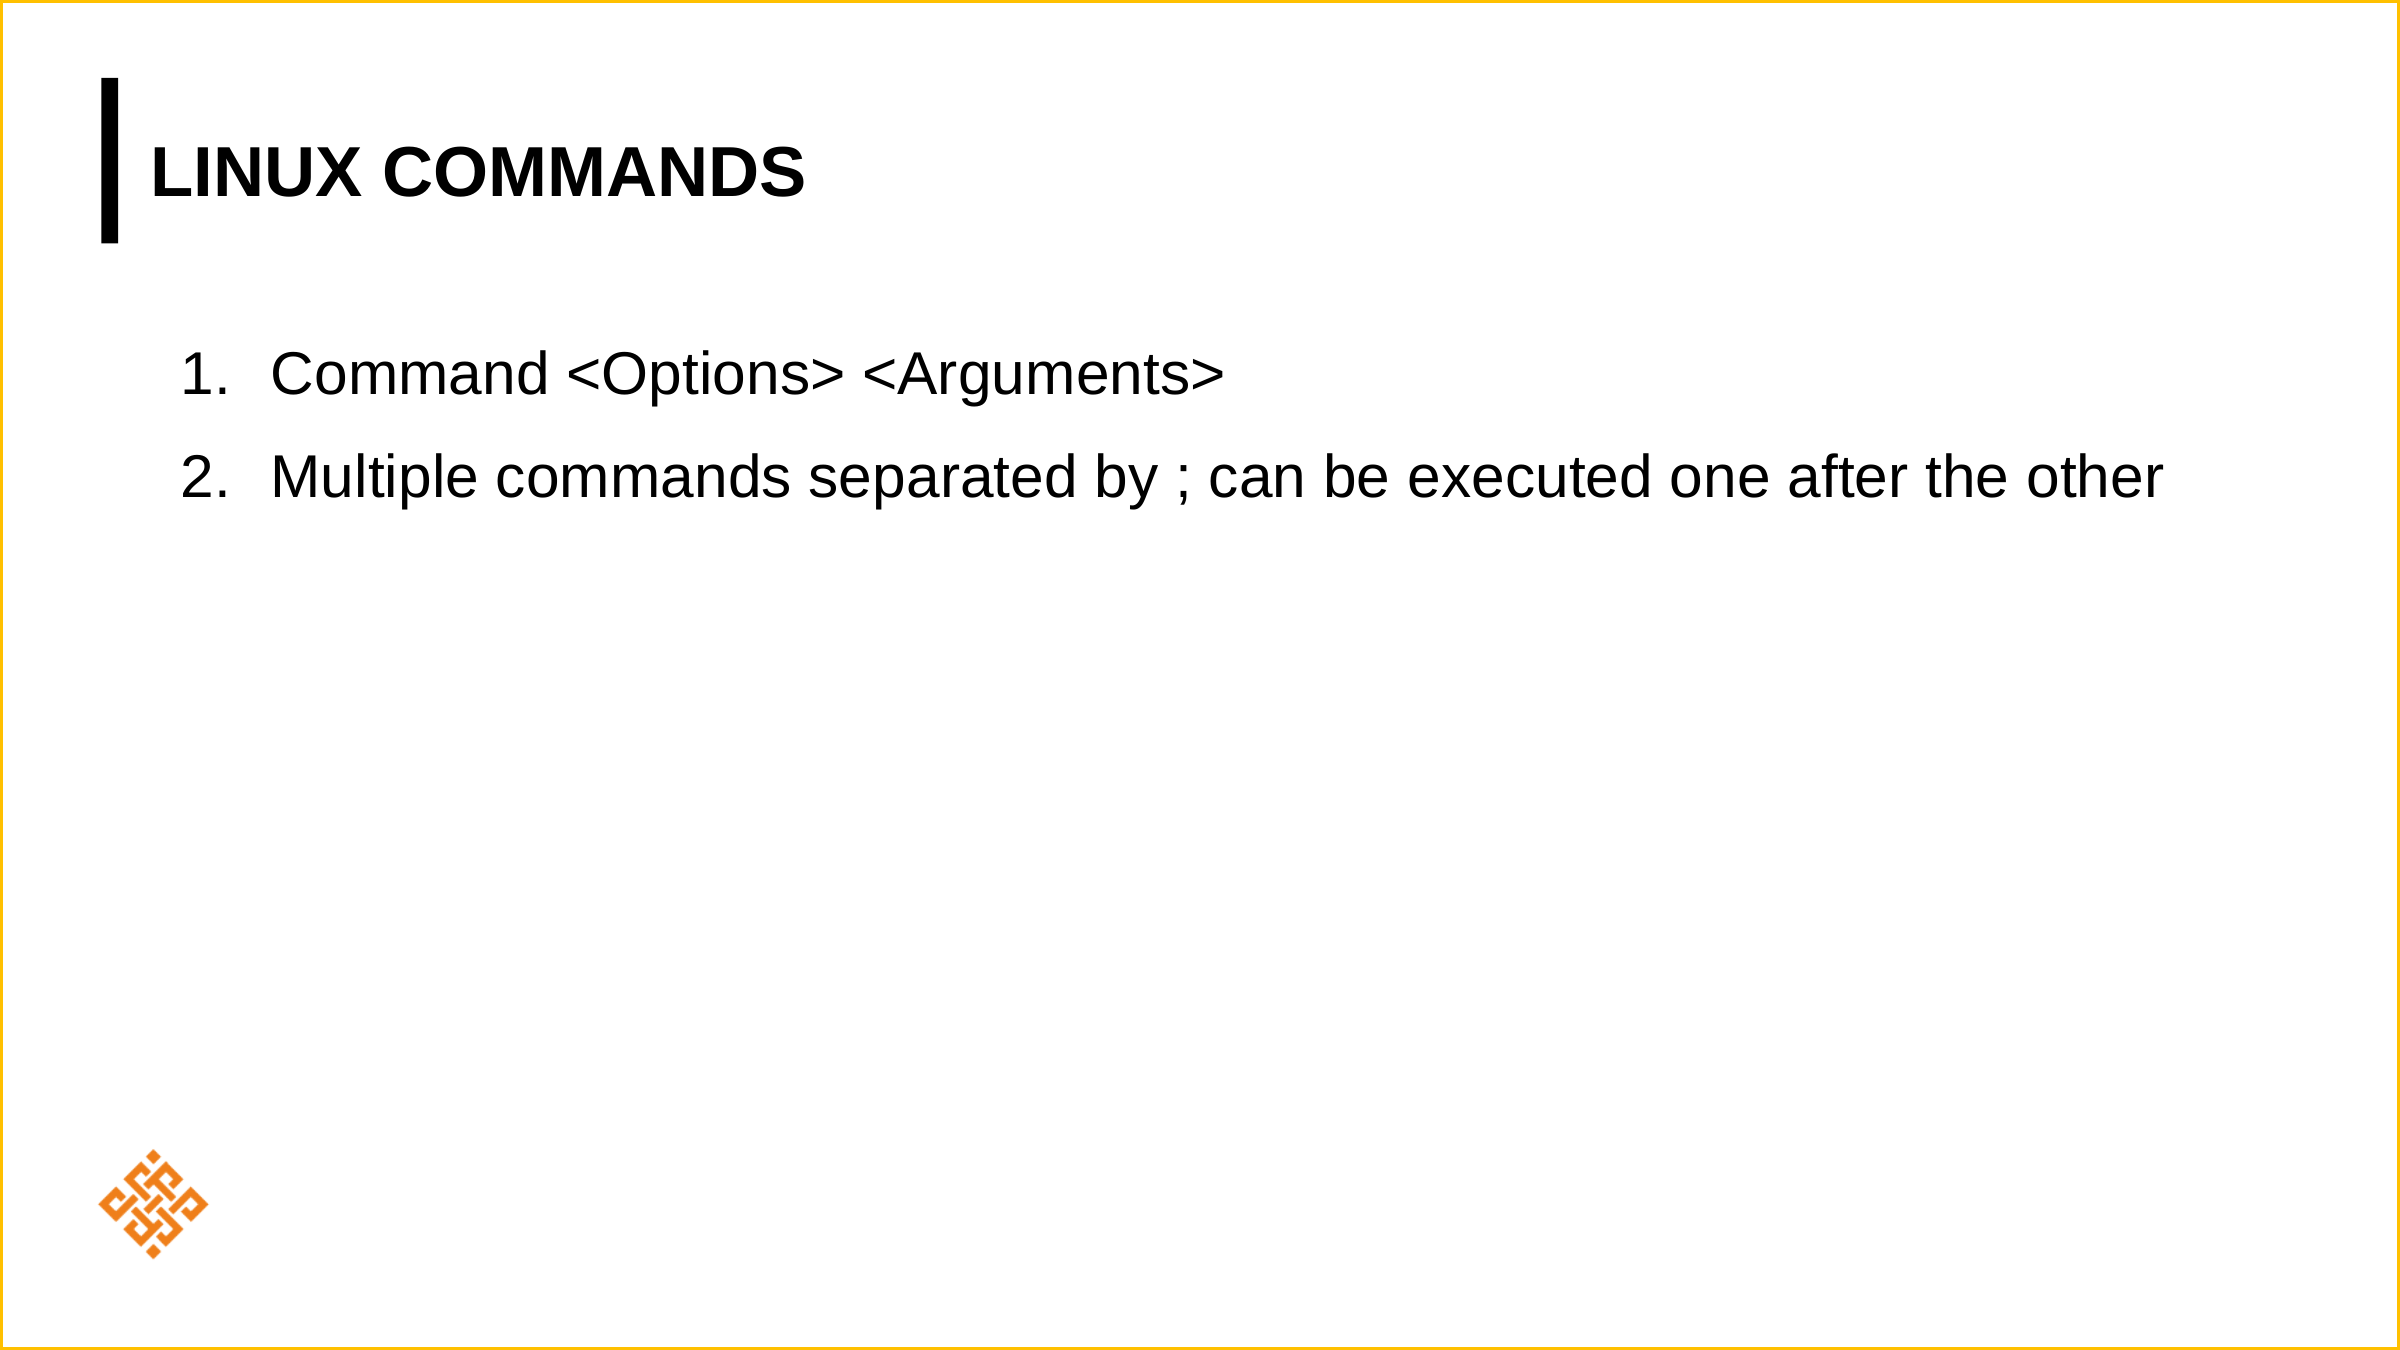

# Linux Commands
Command <Options> <Arguments>
Multiple commands separated by ; can be executed one after the other